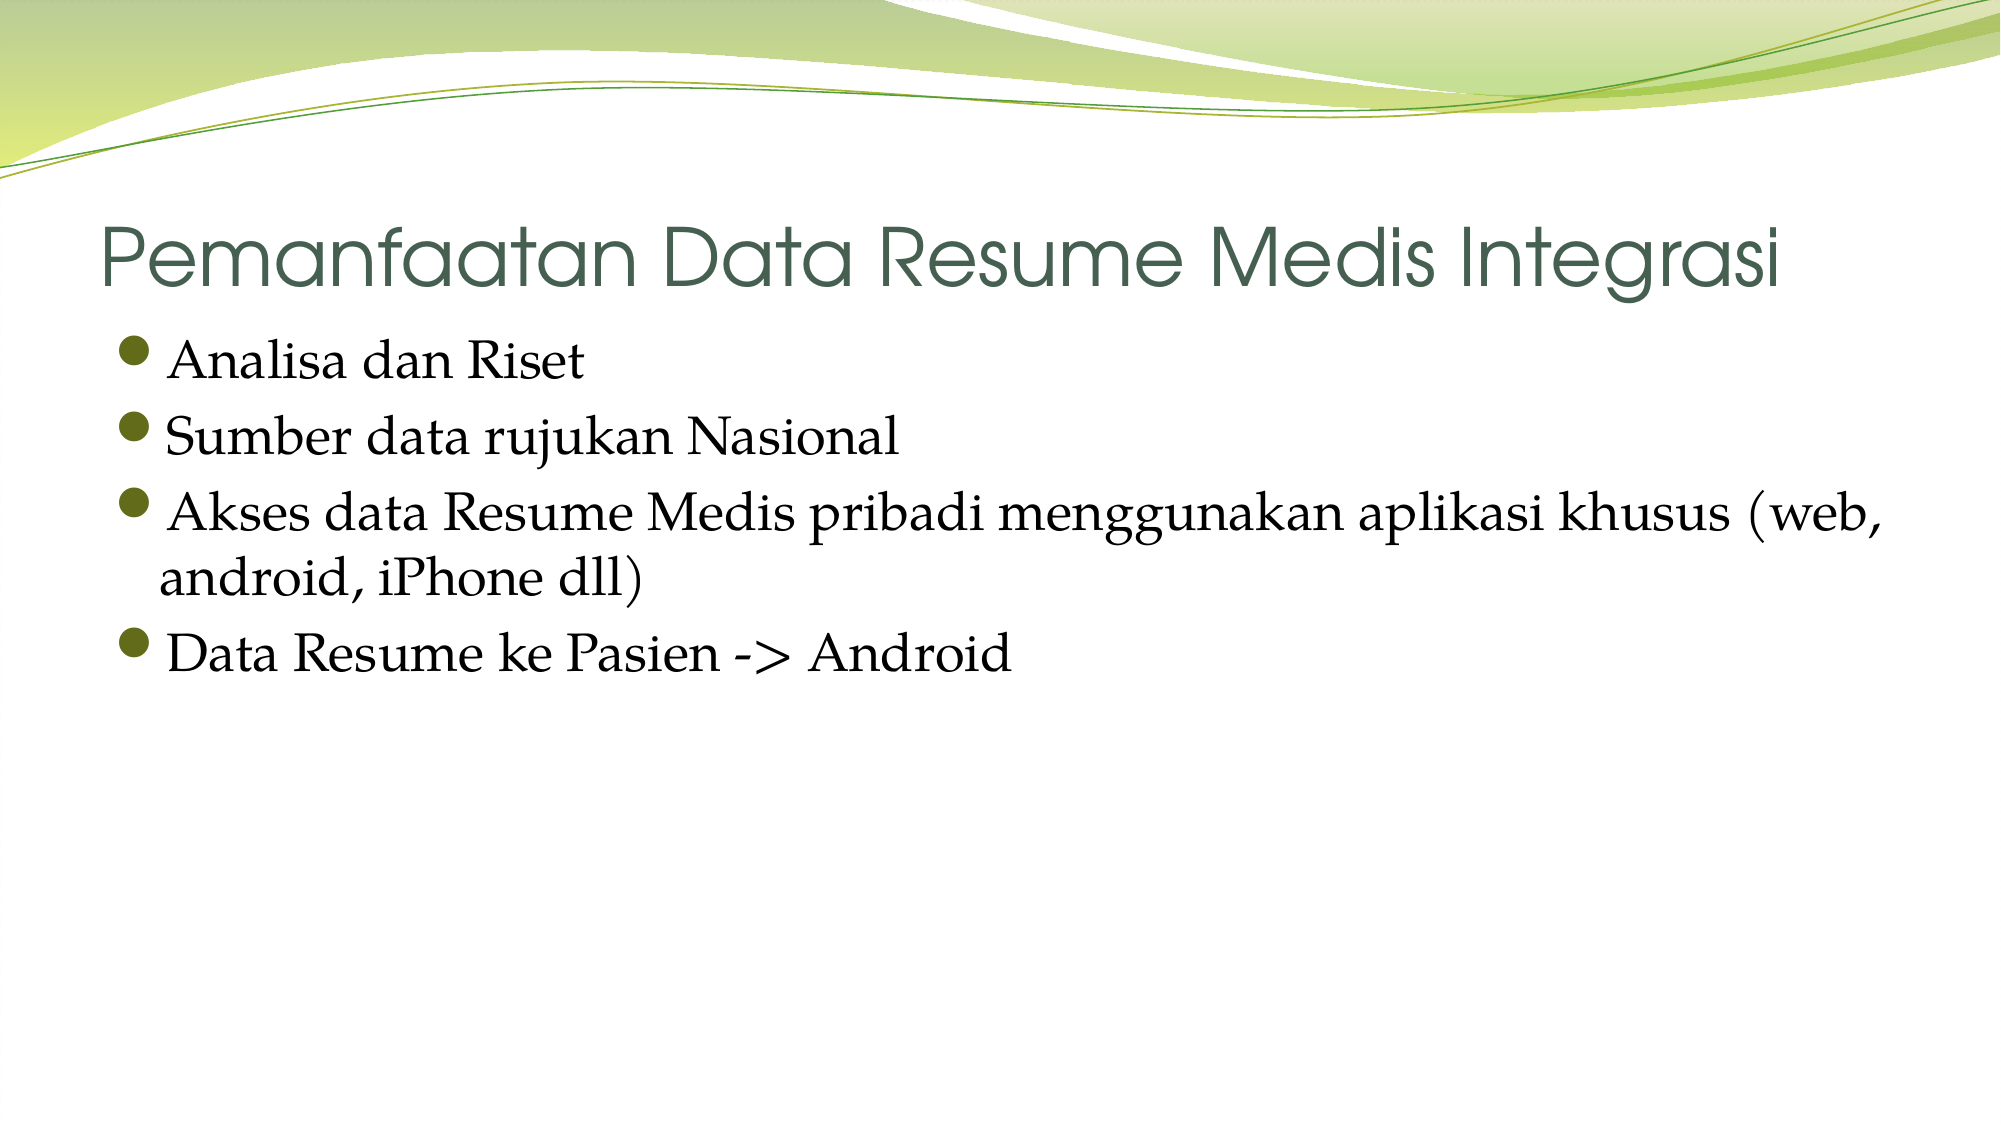

# Pemanfaatan Data Resume Medis Integrasi
Analisa dan Riset
Sumber data rujukan Nasional
Akses data Resume Medis pribadi menggunakan aplikasi khusus (web, android, iPhone dll)
Data Resume ke Pasien -> Android